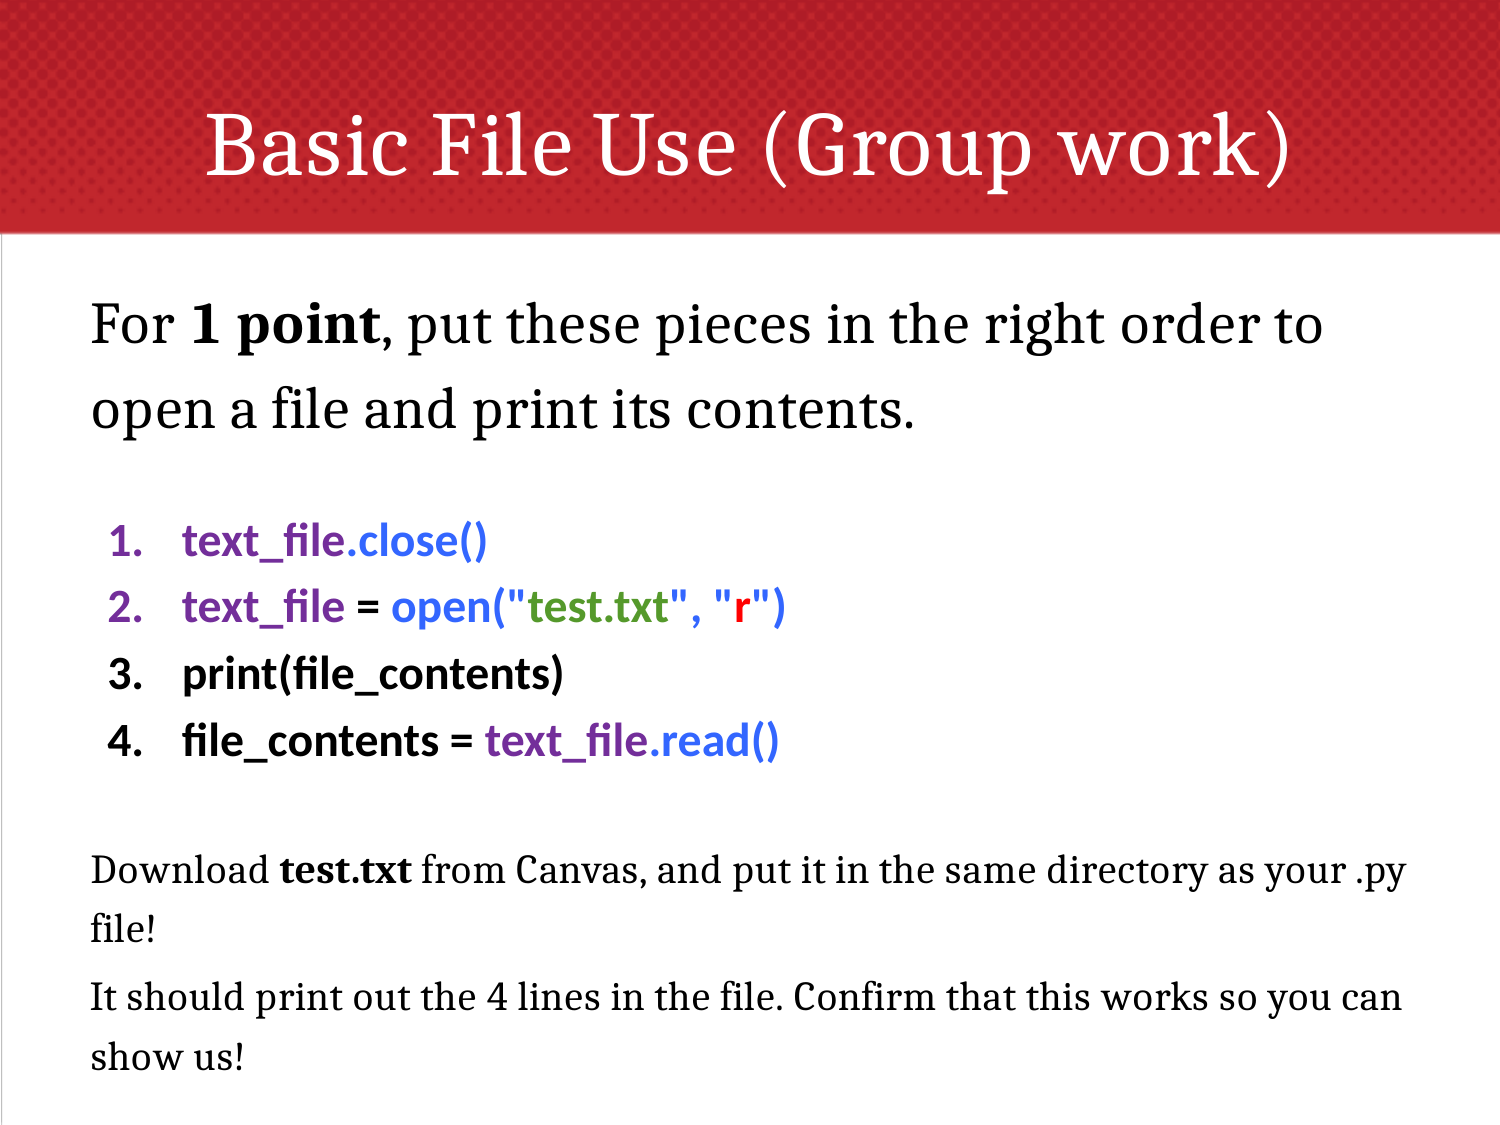

# Basic File Use (Group work)
For 1 point, put these pieces in the right order to open a file and print its contents.

text_file.close()
text_file = open("test.txt", "r")
print(file_contents)
file_contents = text_file.read()

Download test.txt from Canvas, and put it in the same directory as your .py file!
It should print out the 4 lines in the file. Confirm that this works so you can show us!